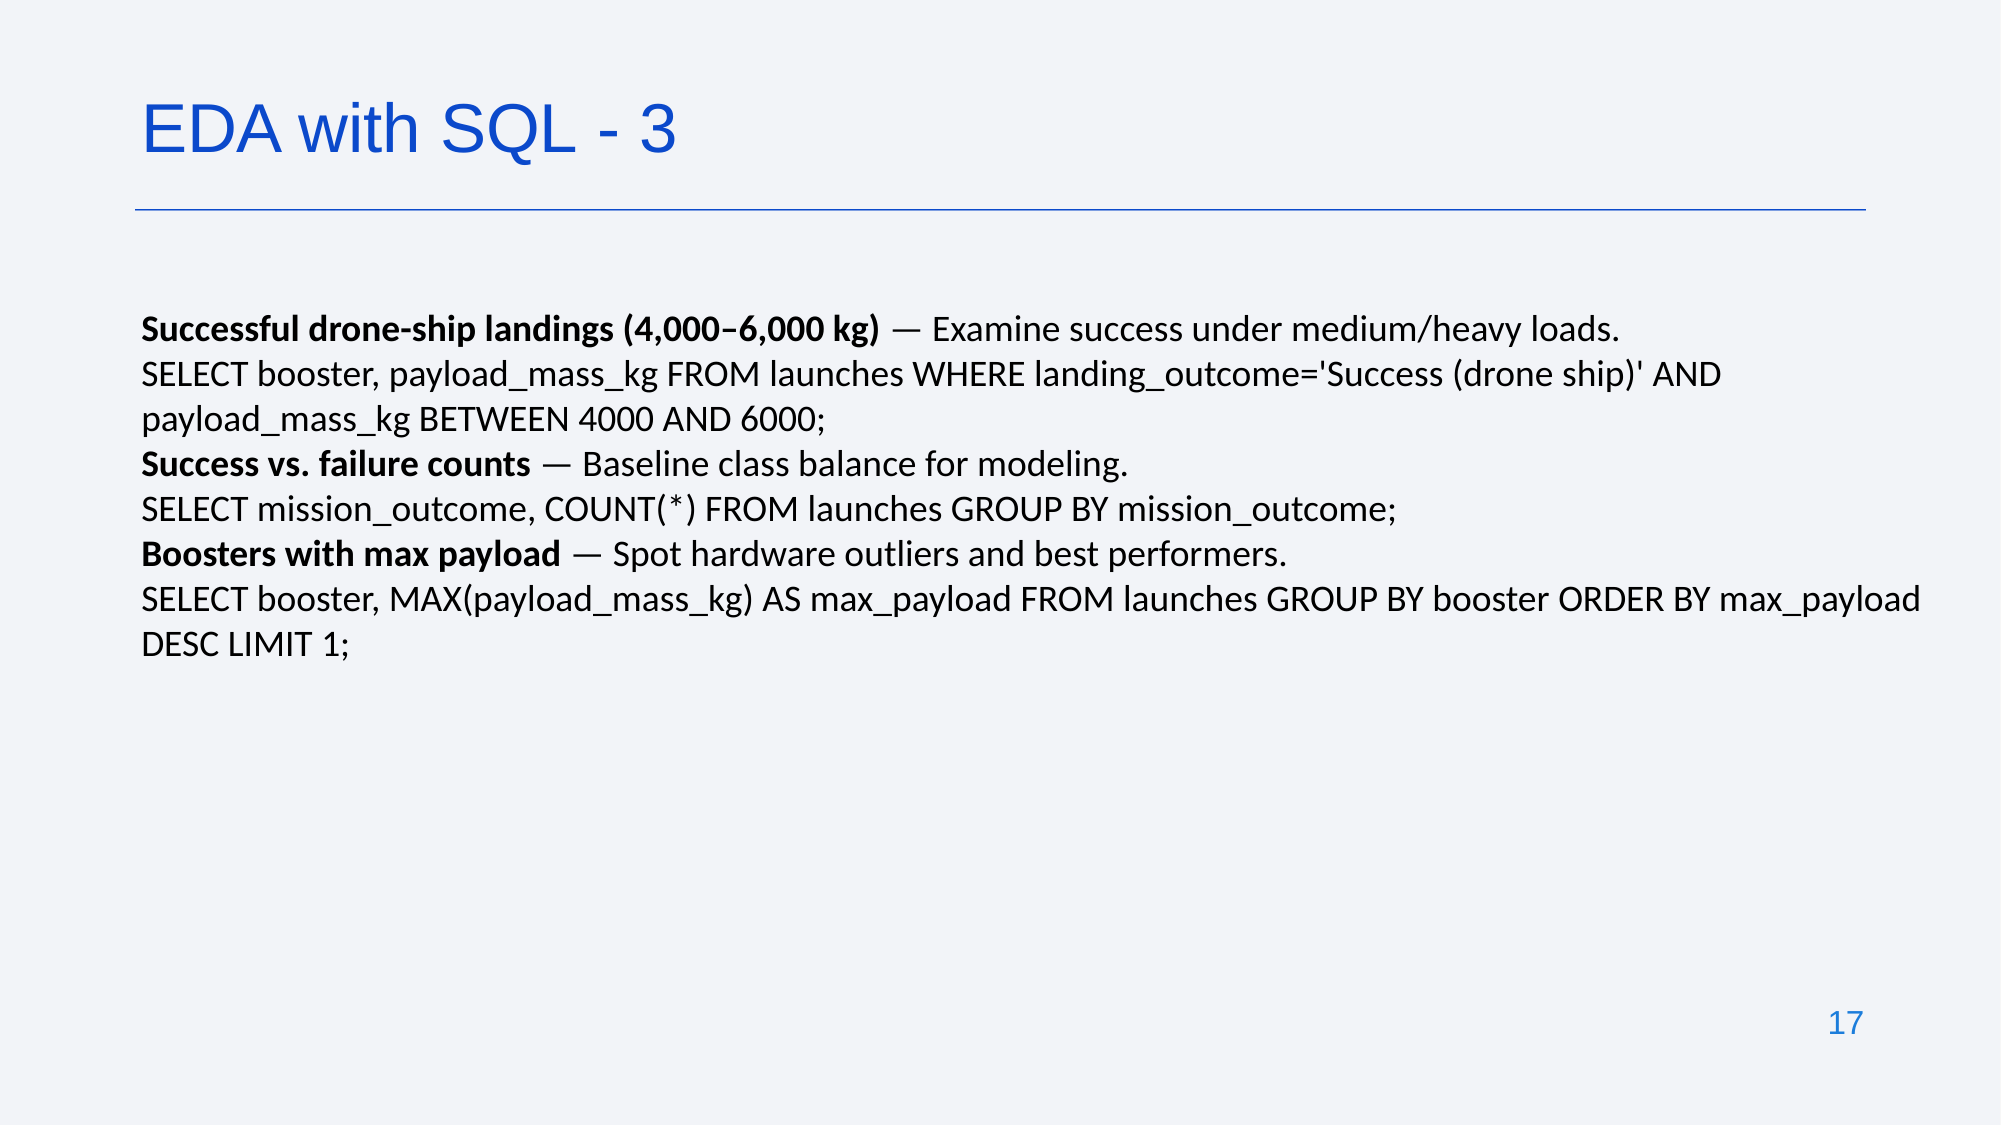

EDA with SQL - 3
Successful drone-ship landings (4,000–6,000 kg) — Examine success under medium/heavy loads.
SELECT booster, payload_mass_kg FROM launches WHERE landing_outcome='Success (drone ship)' AND payload_mass_kg BETWEEN 4000 AND 6000;
Success vs. failure counts — Baseline class balance for modeling.
SELECT mission_outcome, COUNT(*) FROM launches GROUP BY mission_outcome;
Boosters with max payload — Spot hardware outliers and best performers.
SELECT booster, MAX(payload_mass_kg) AS max_payload FROM launches GROUP BY booster ORDER BY max_payload DESC LIMIT 1;
17